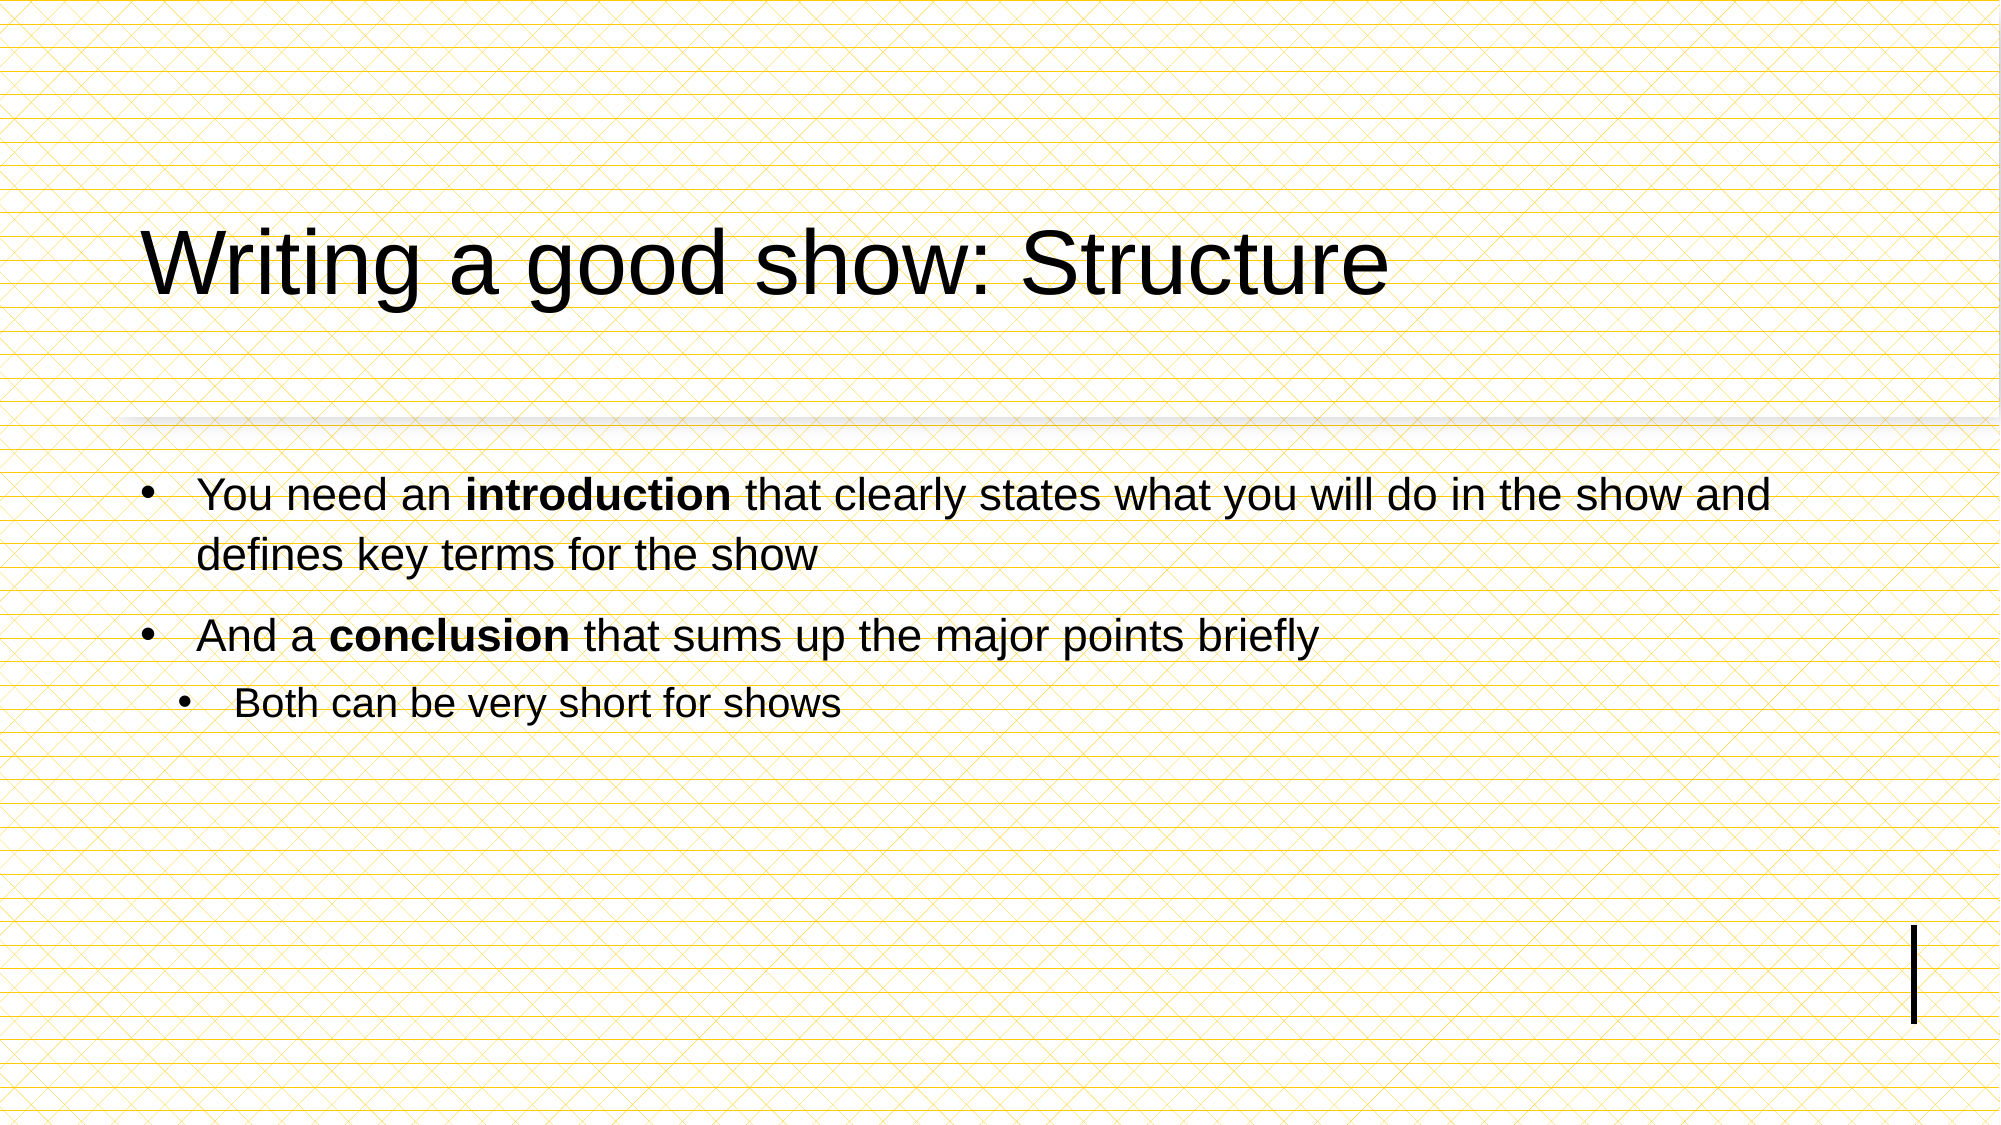

# Writing a good show: Structure
You need an introduction that clearly states what you will do in the show and defines key terms for the show
And a conclusion that sums up the major points briefly
Both can be very short for shows